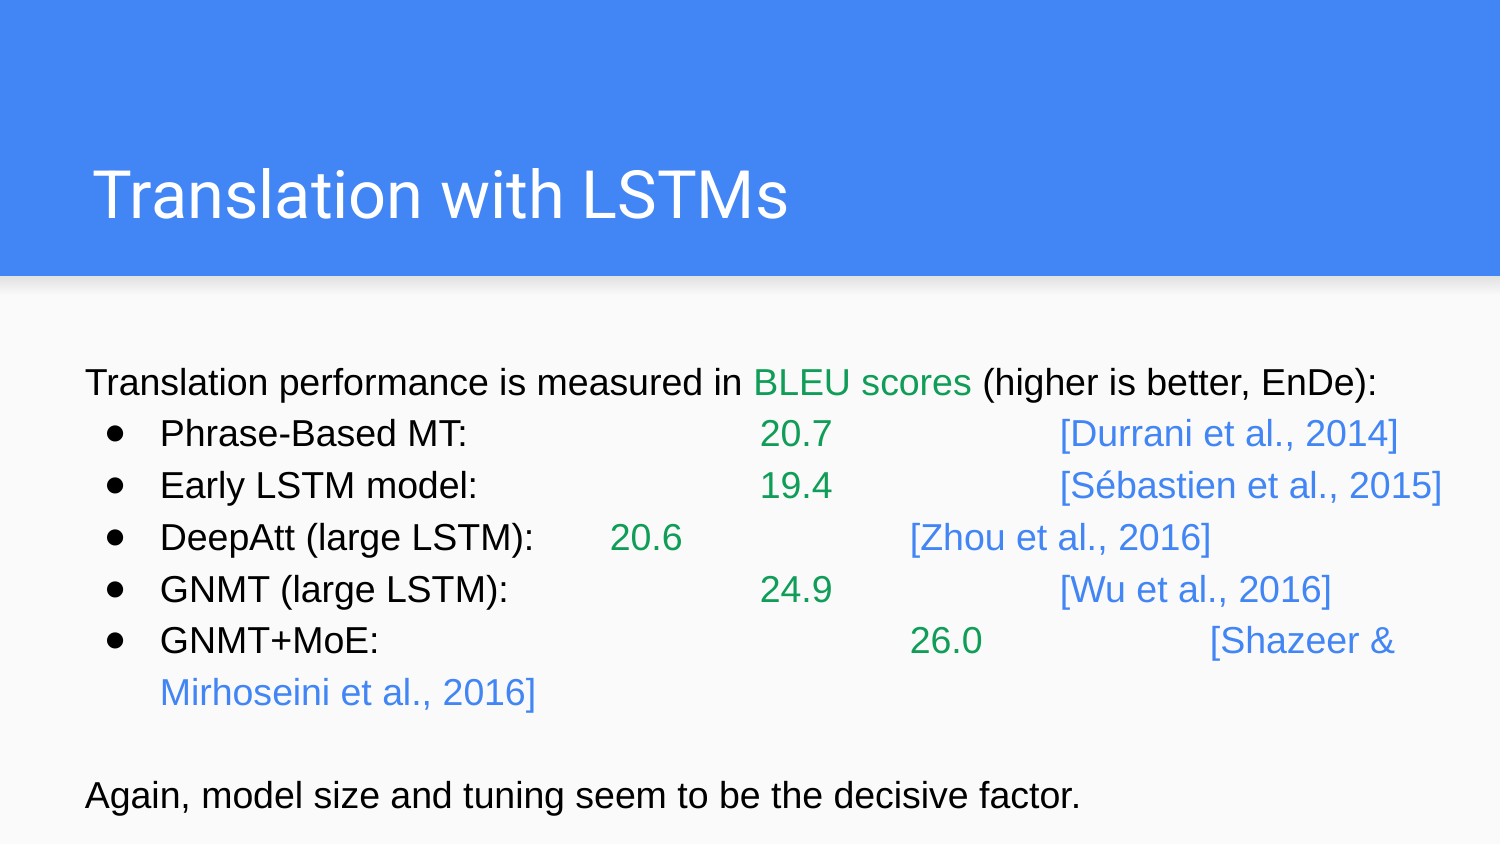

# Translation with LSTMs
Translation performance is measured in BLEU scores (higher is better, EnDe):
Phrase-Based MT:		20.7		[Durrani et al., 2014]
Early LSTM model:		19.4		[Sébastien et al., 2015]
DeepAtt (large LSTM):	20.6		[Zhou et al., 2016]
GNMT (large LSTM):		24.9		[Wu et al., 2016]
GNMT+MoE:				26.0		[Shazeer & Mirhoseini et al., 2016]

Again, model size and tuning seem to be the decisive factor.